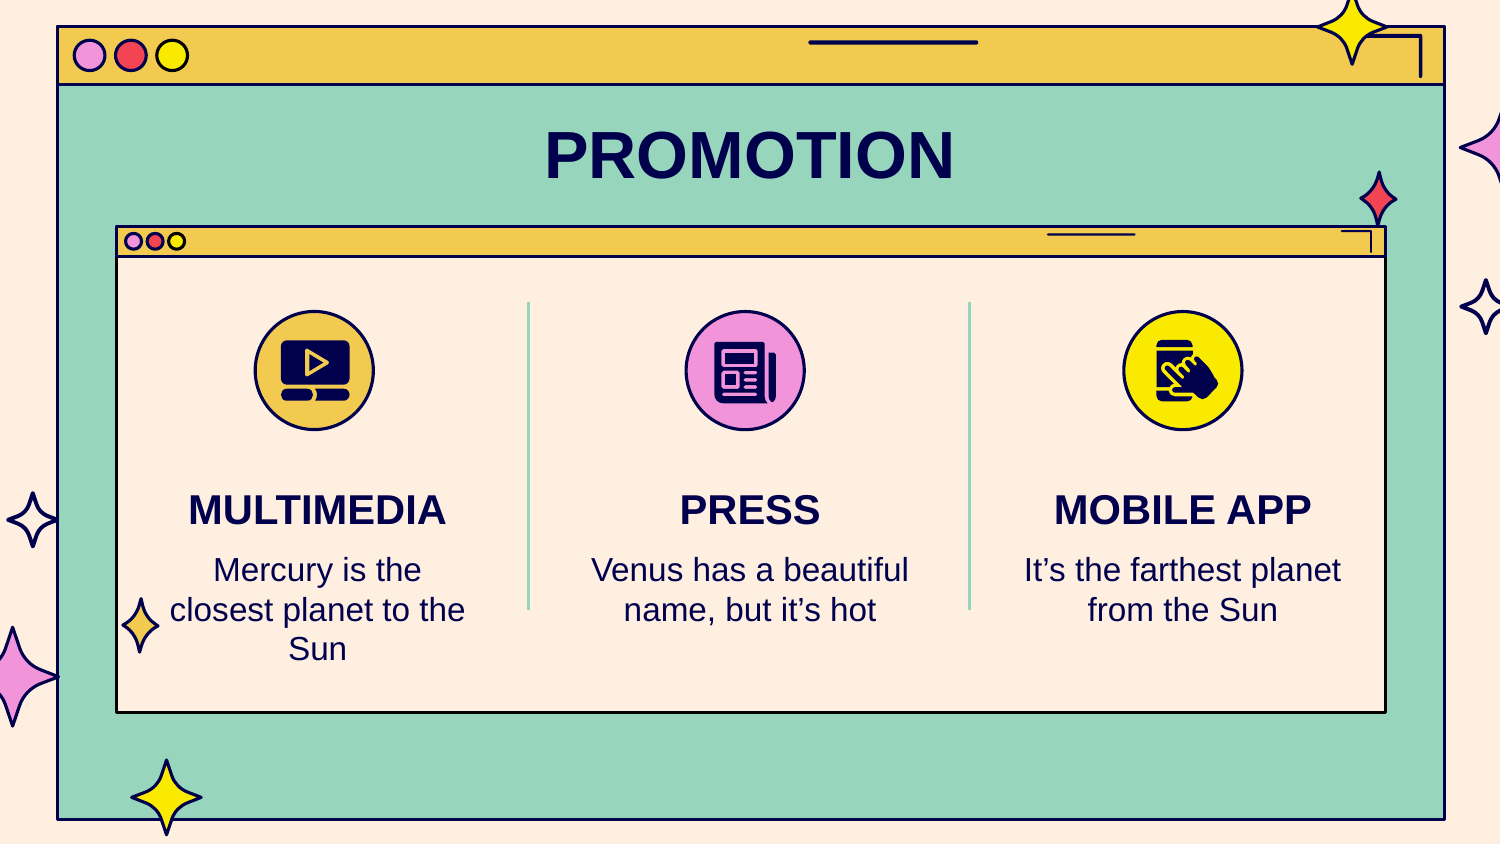

# PROMOTION

MULTIMEDIA
PRESS
MOBILE APP

Mercury is the closest planet to the Sun
It’s the farthest planet from the Sun

Venus has a beautiful name, but it’s hot